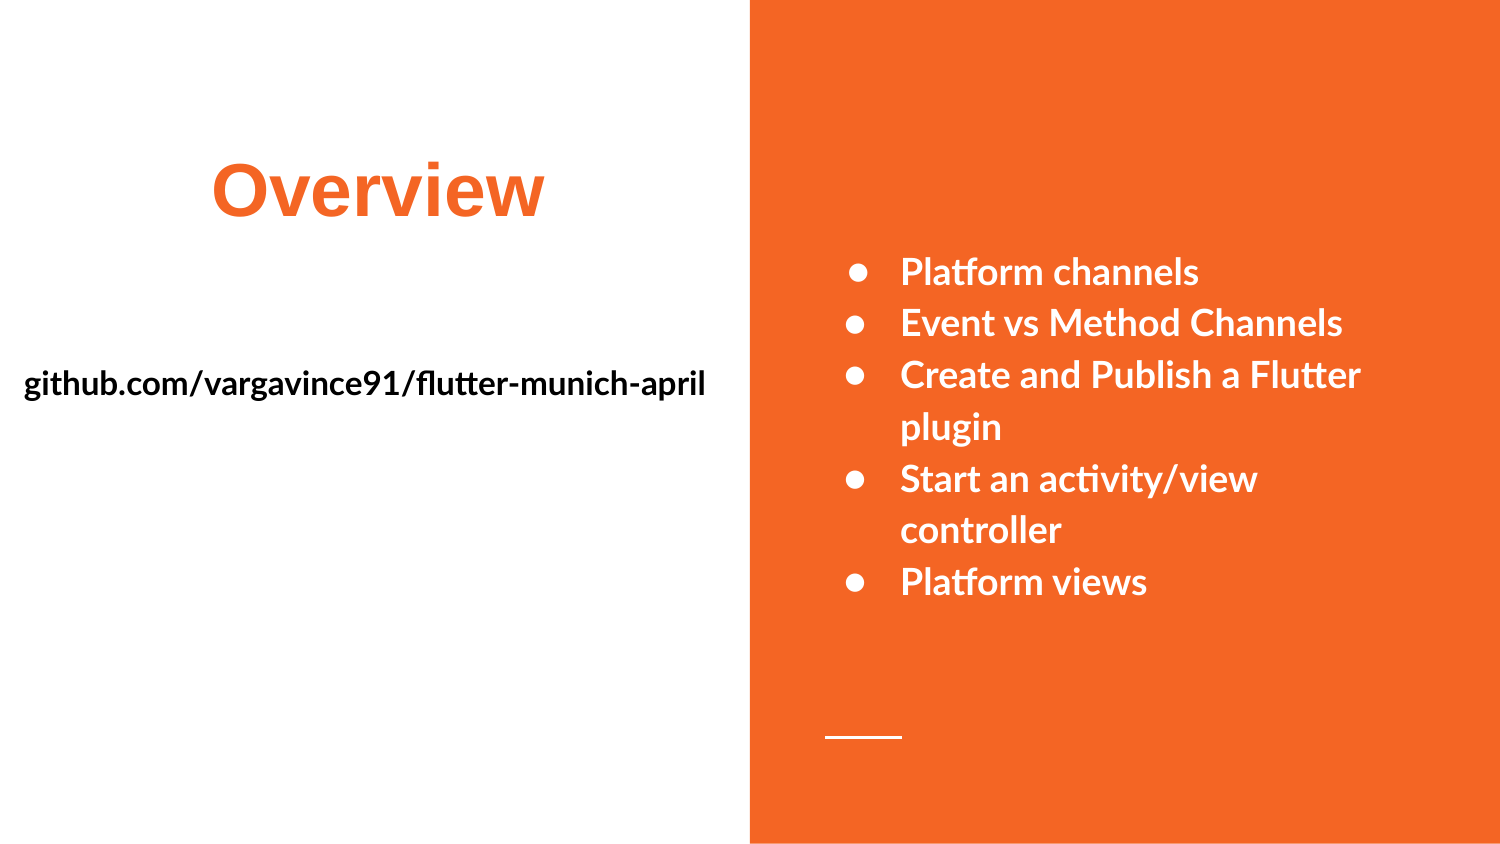

# Overview
Platform channels
Event vs Method Channels
Create and Publish a Flutter plugin
Start an activity/view controller
Platform views
github.com/vargavince91/flutter-munich-april